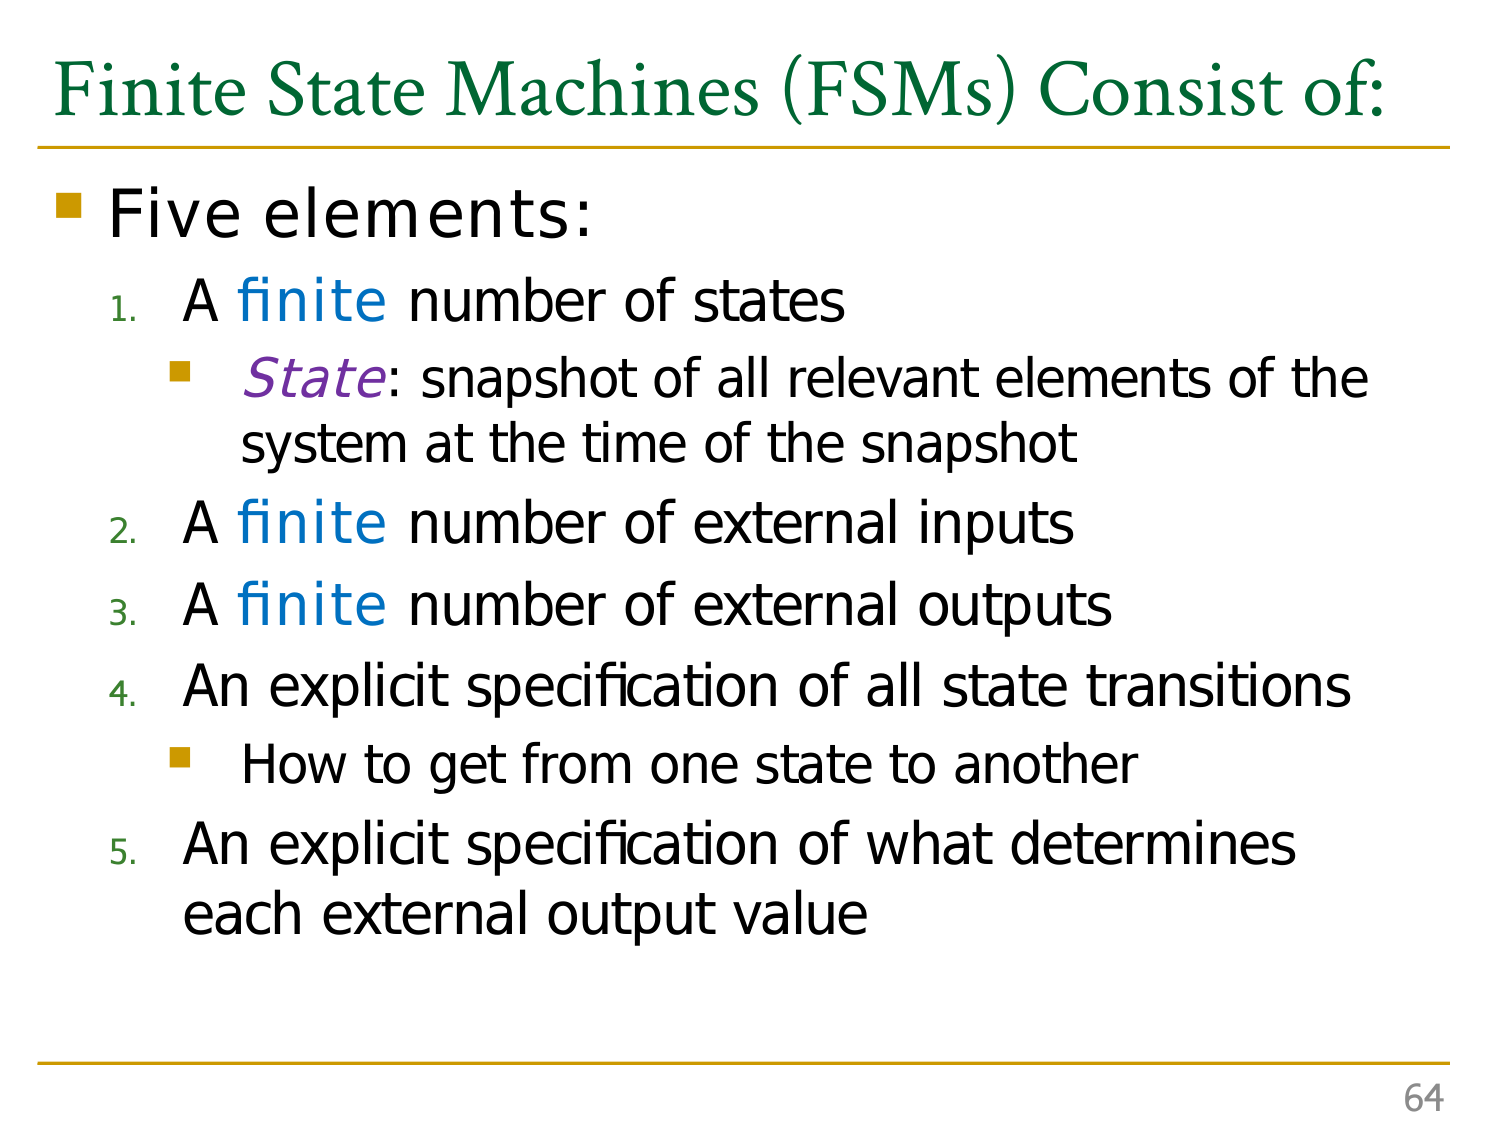

# Finite State Machines (FSMs) Consist of:
Five elements:
A finite number of states
State: snapshot of all relevant elements of the system at the time of the snapshot
A finite number of external inputs
A finite number of external outputs
An explicit specification of all state transitions
How to get from one state to another
An explicit specification of what determines each external output value
64